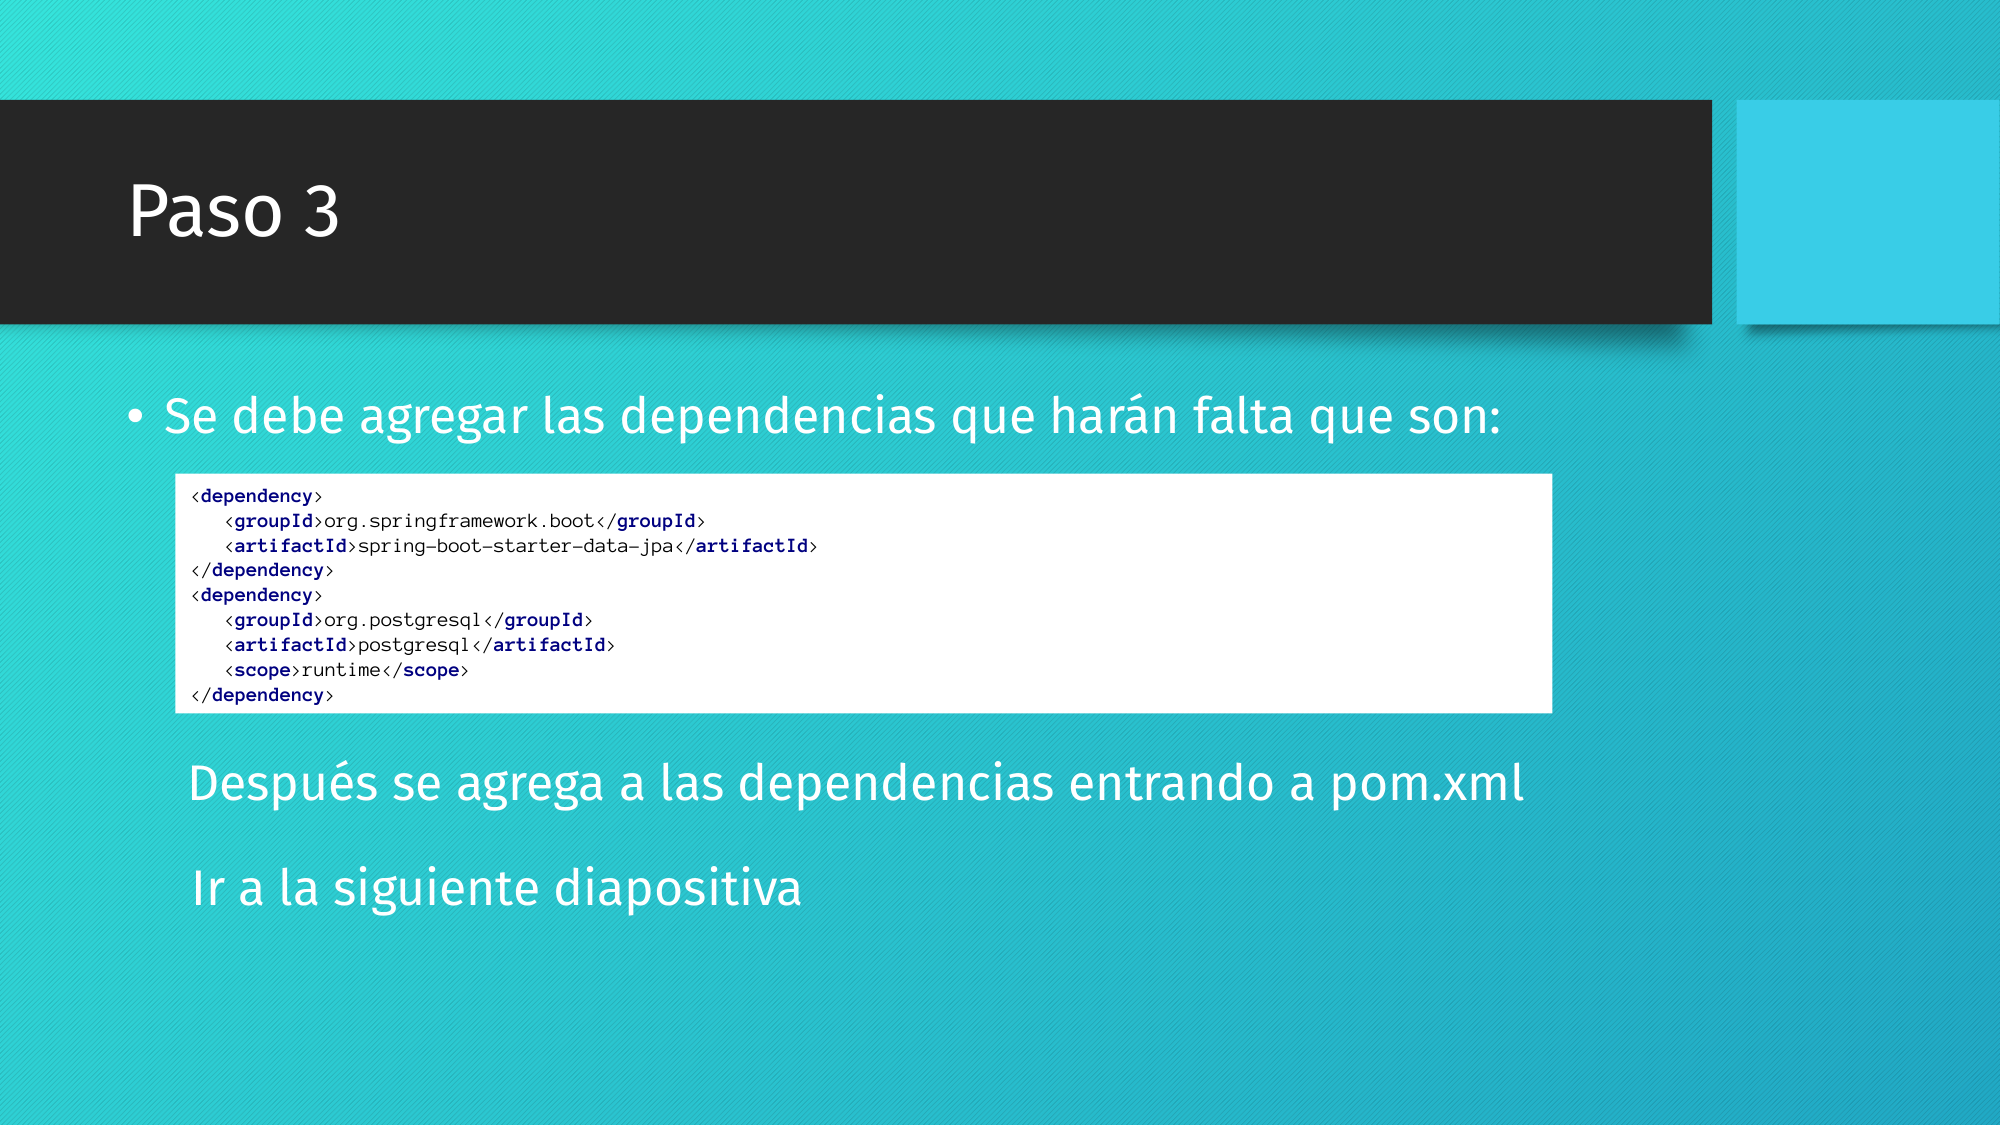

# Paso 3
Se debe agregar las dependencias que harán falta que son:
<dependency>
   <groupId>org.springframework.boot</groupId>
   <artifactId>spring-boot-starter-data-jpa</artifactId>
</dependency>
<dependency>
   <groupId>org.postgresql</groupId>
   <artifactId>postgresql</artifactId>
   <scope>runtime</scope>
</dependency>
Después se agrega a las dependencias entrando a pom.xml
Ir a la siguiente diapositiva